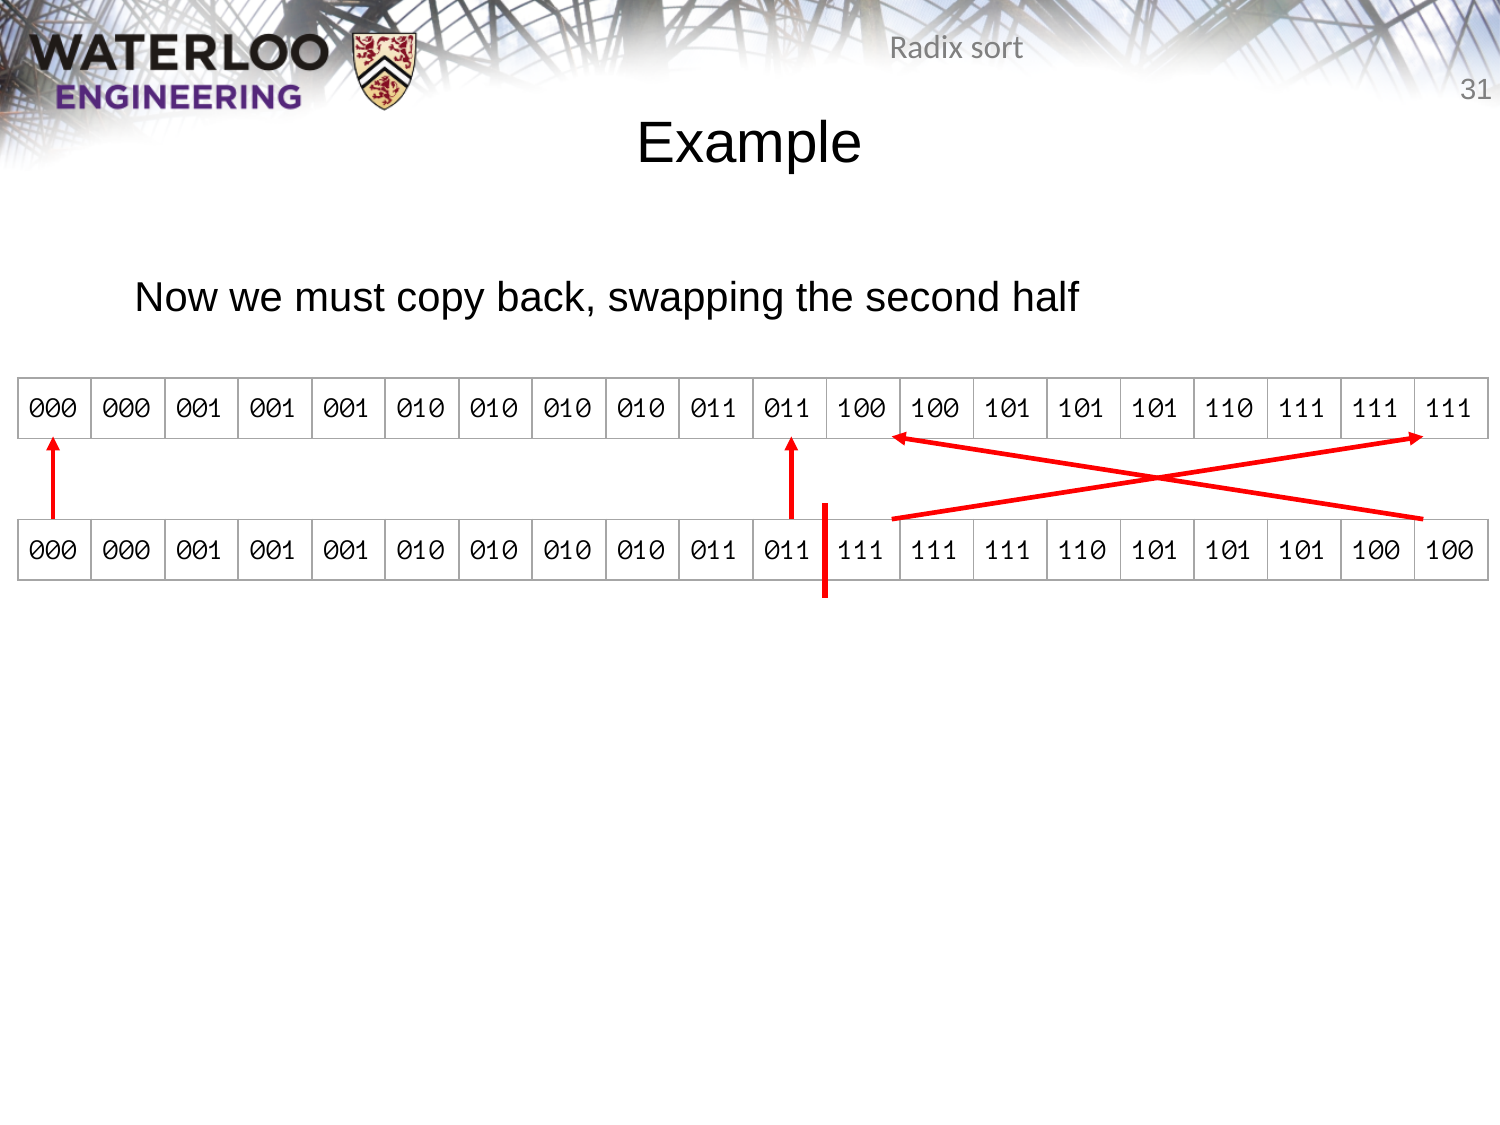

# Example
	Now we must copy back, swapping the second half
| 000 | 000 | 001 | 001 | 001 | 010 | 010 | 010 | 010 | 011 | 011 | 100 | 100 | 101 | 101 | 101 | 110 | 111 | 111 | 111 |
| --- | --- | --- | --- | --- | --- | --- | --- | --- | --- | --- | --- | --- | --- | --- | --- | --- | --- | --- | --- |
| 000 | 000 | 001 | 001 | 001 | 010 | 010 | 010 | 010 | 011 | 011 | 111 | 111 | 111 | 110 | 101 | 101 | 101 | 100 | 100 |
| --- | --- | --- | --- | --- | --- | --- | --- | --- | --- | --- | --- | --- | --- | --- | --- | --- | --- | --- | --- |